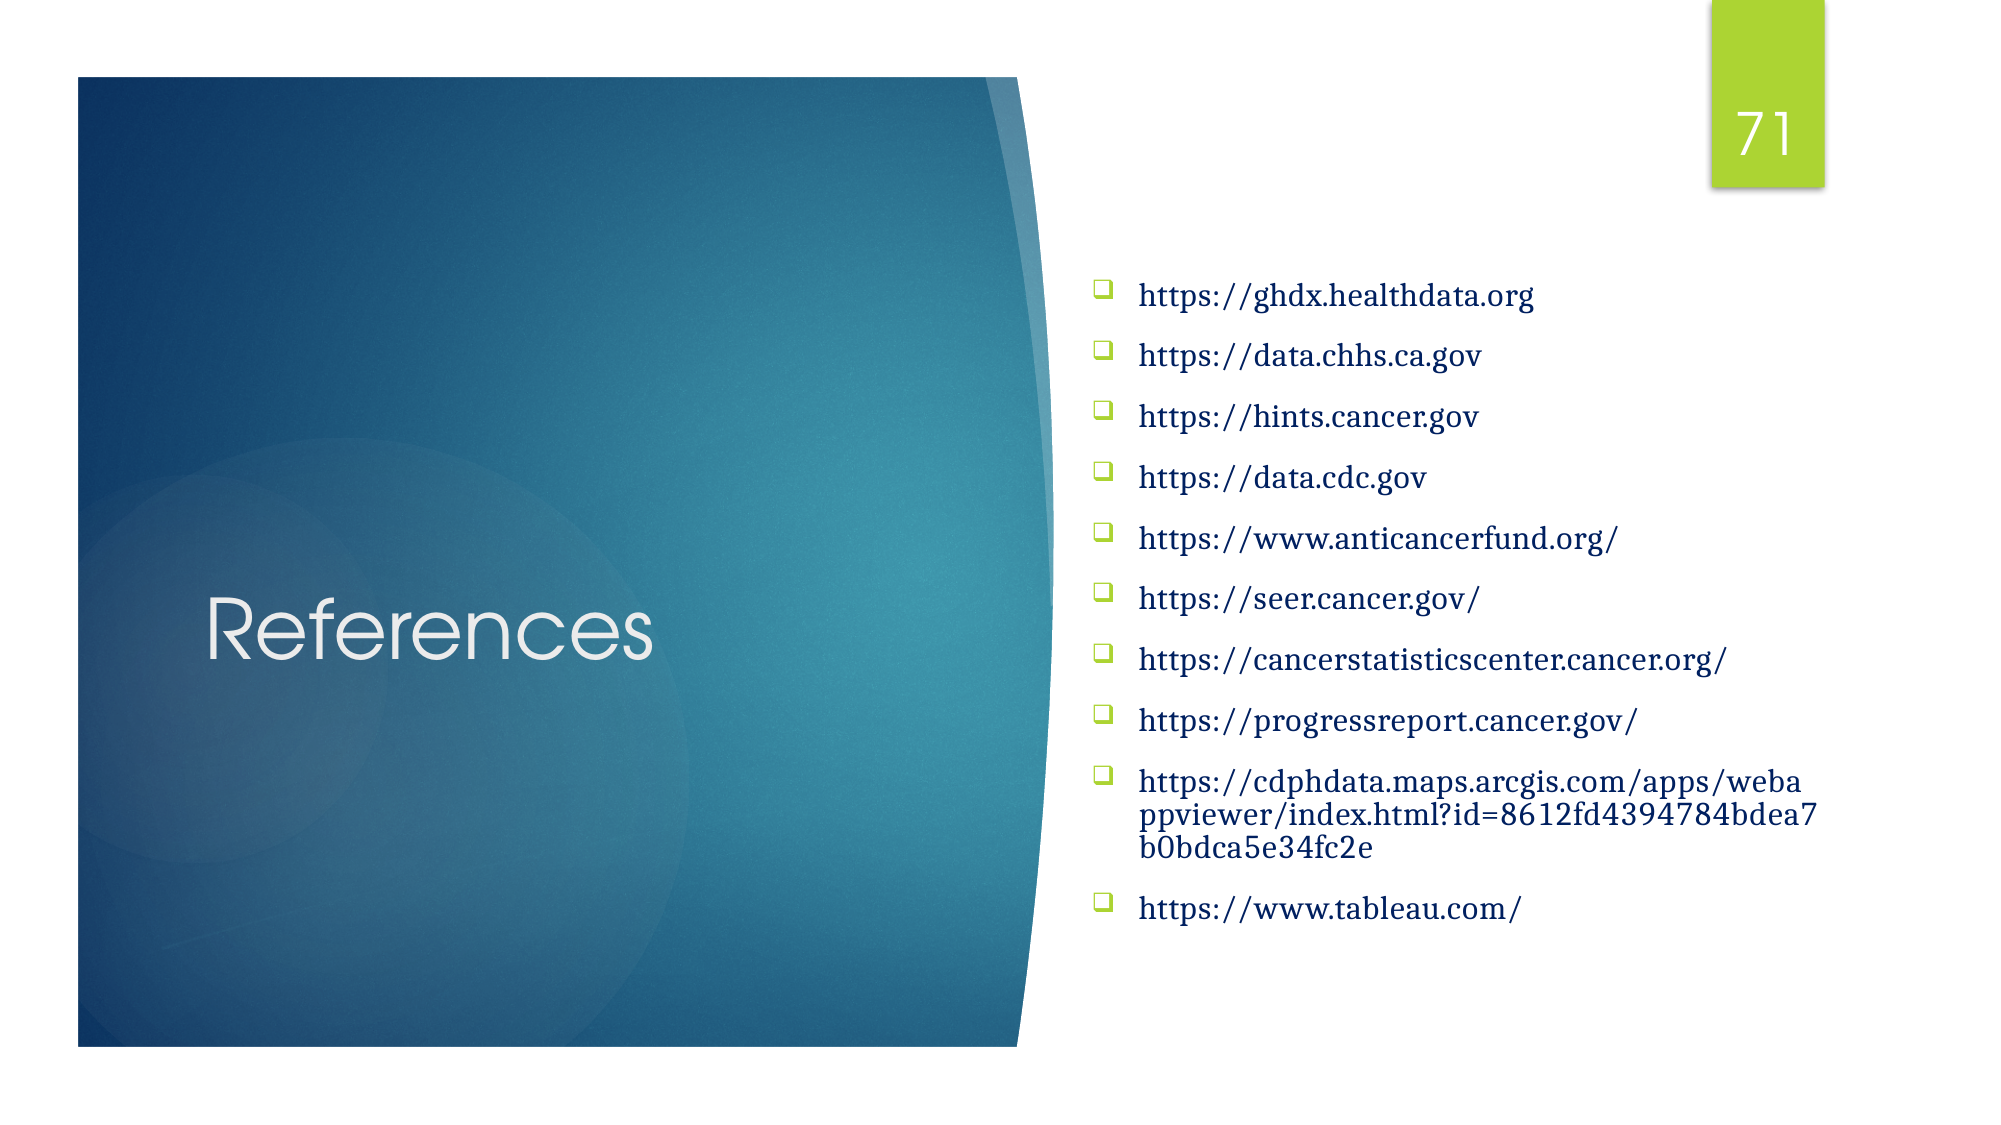

71
https://ghdx.healthdata.org
https://data.chhs.ca.gov
https://hints.cancer.gov
https://data.cdc.gov
https://www.anticancerfund.org/
https://seer.cancer.gov/
https://cancerstatisticscenter.cancer.org/
https://progressreport.cancer.gov/
https://cdphdata.maps.arcgis.com/apps/webappviewer/index.html?id=8612fd4394784bdea7b0bdca5e34fc2e
https://www.tableau.com/

# References